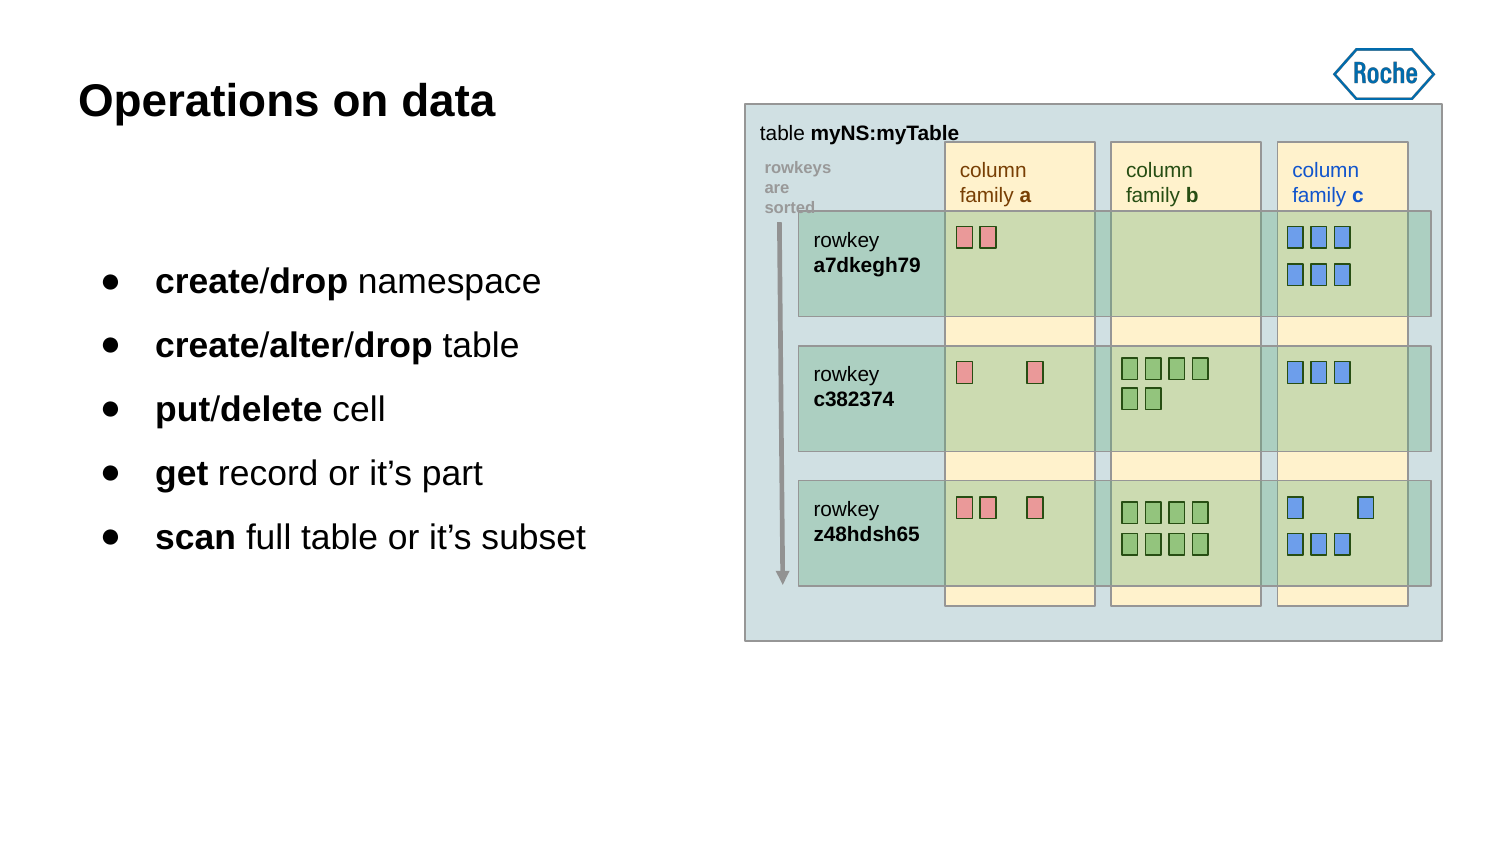

# Operations on data
table myNS:myTable
rowkeys
are
sorted
column family a
column family c
column family b
rowkey
a7dkegh79
create/drop namespace
create/alter/drop table
put/delete cell
get record or it’s part
scan full table or it’s subset

rowkey
c382374

rowkey
z48hdsh65